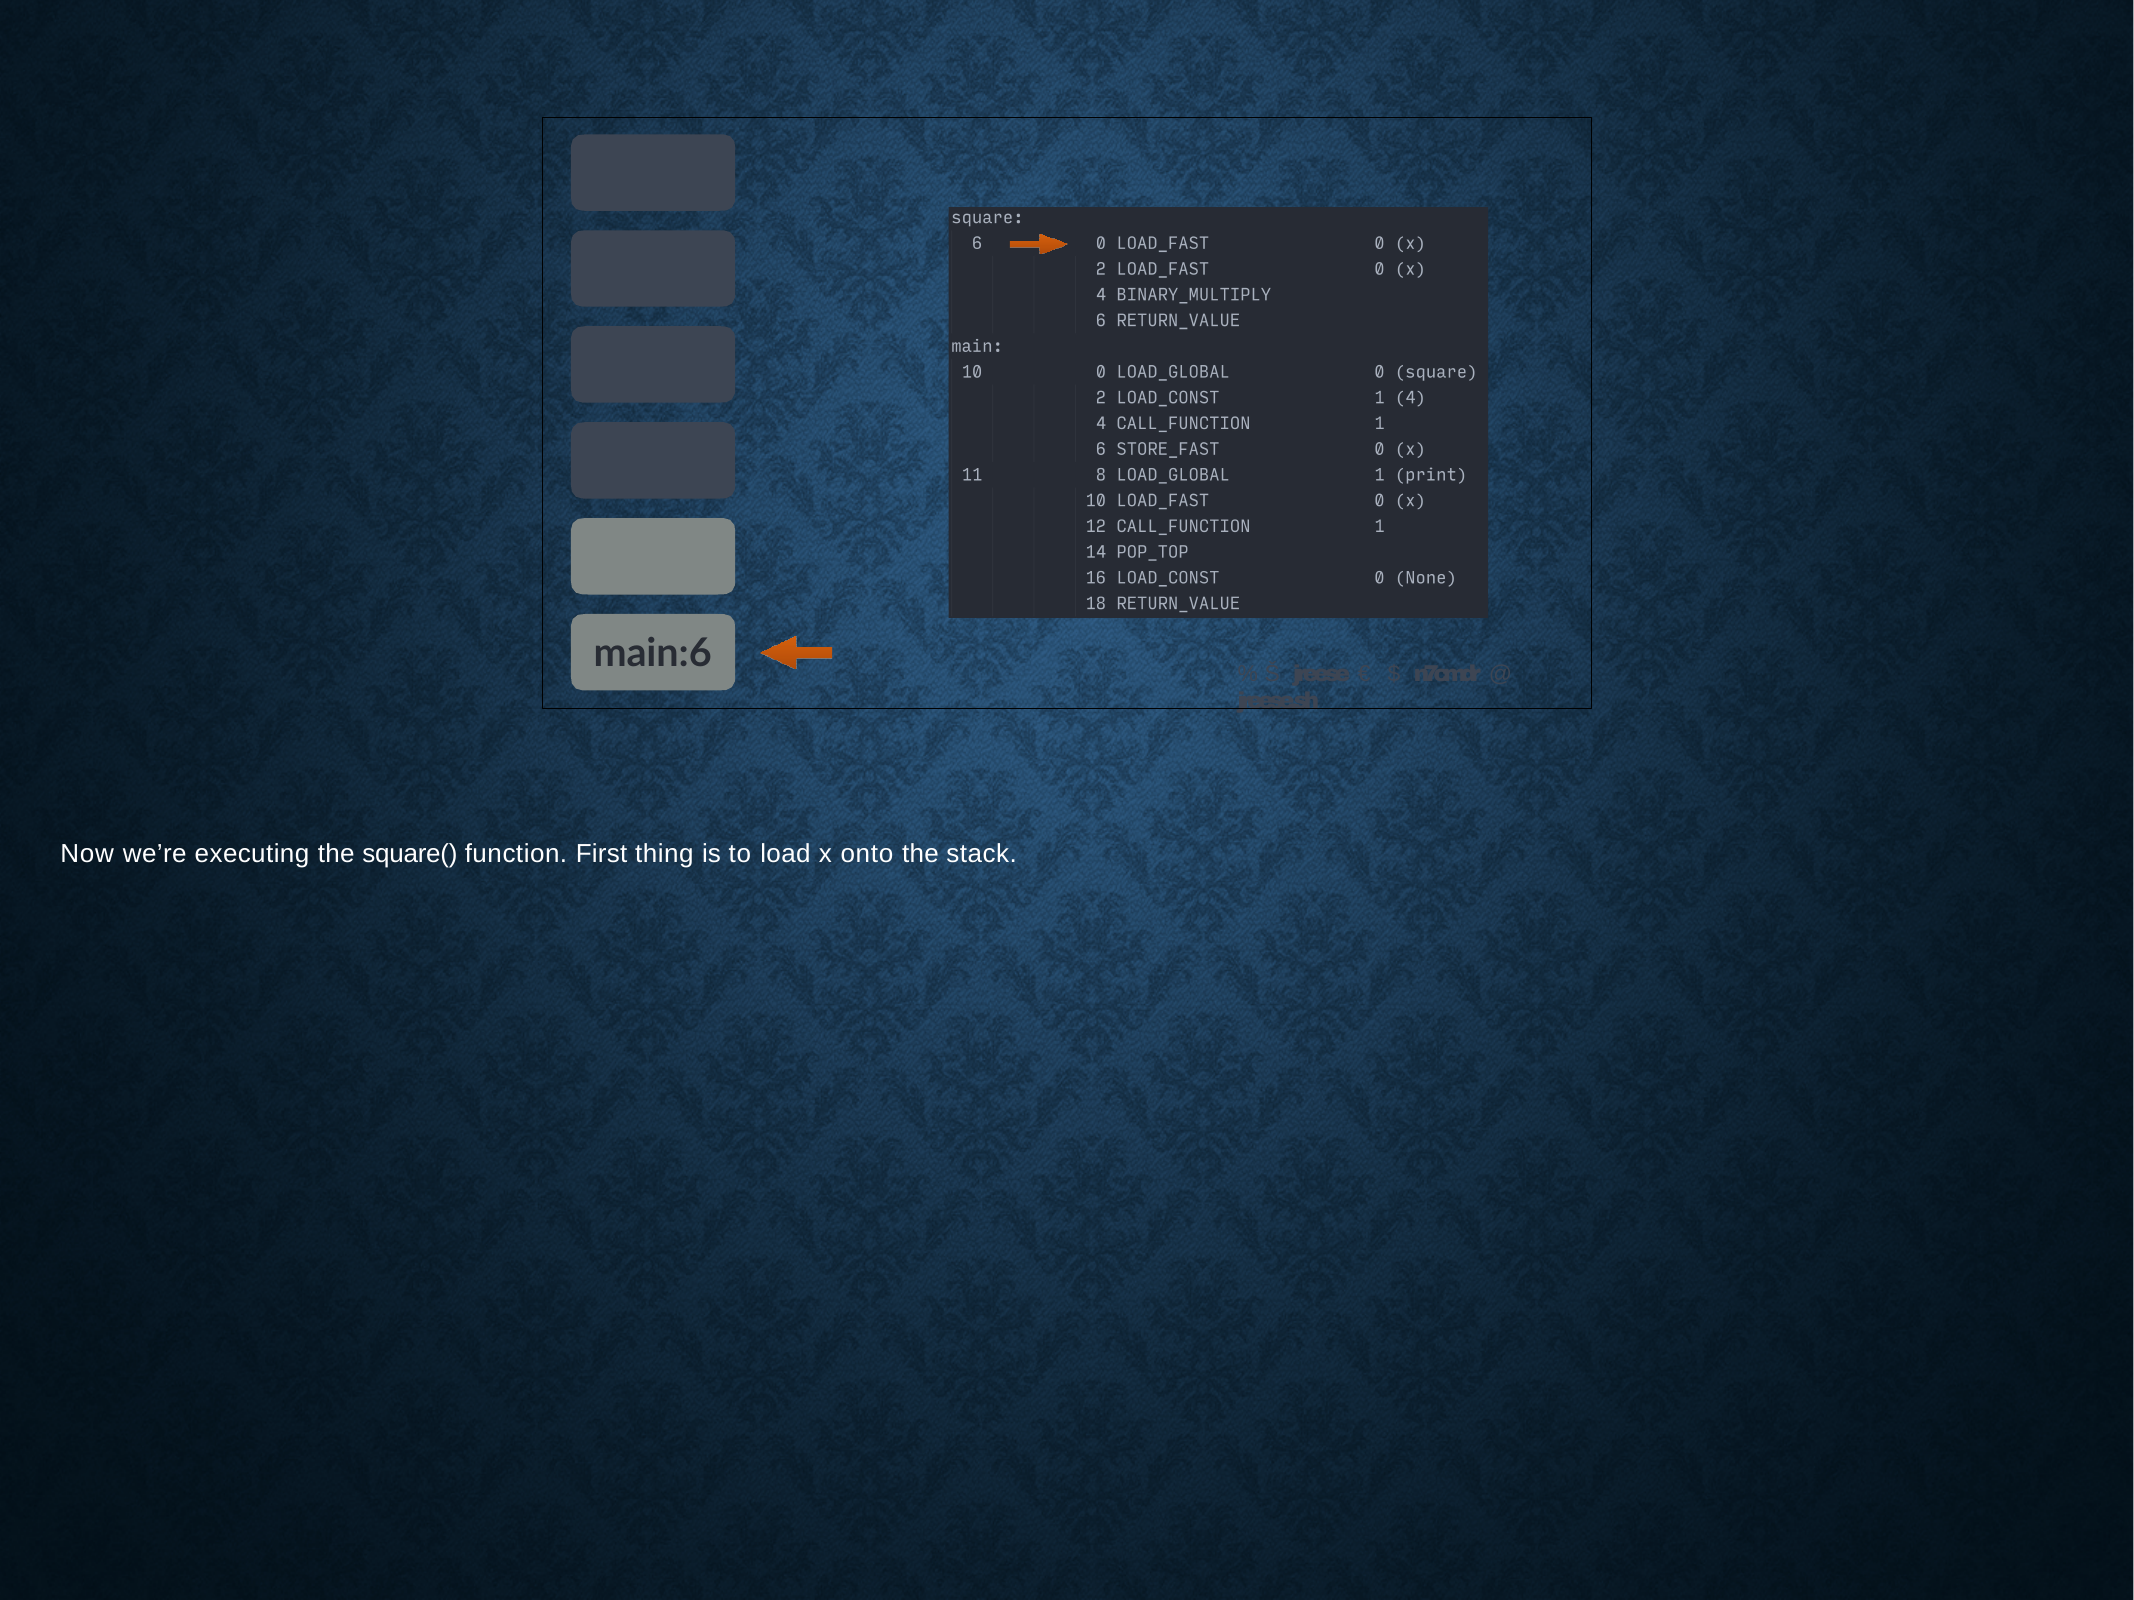

main:6

% Š jreese € $ n7cmdr @ jreese.sh
Now we’re executing the square() function. First thing is to load x onto the stack.